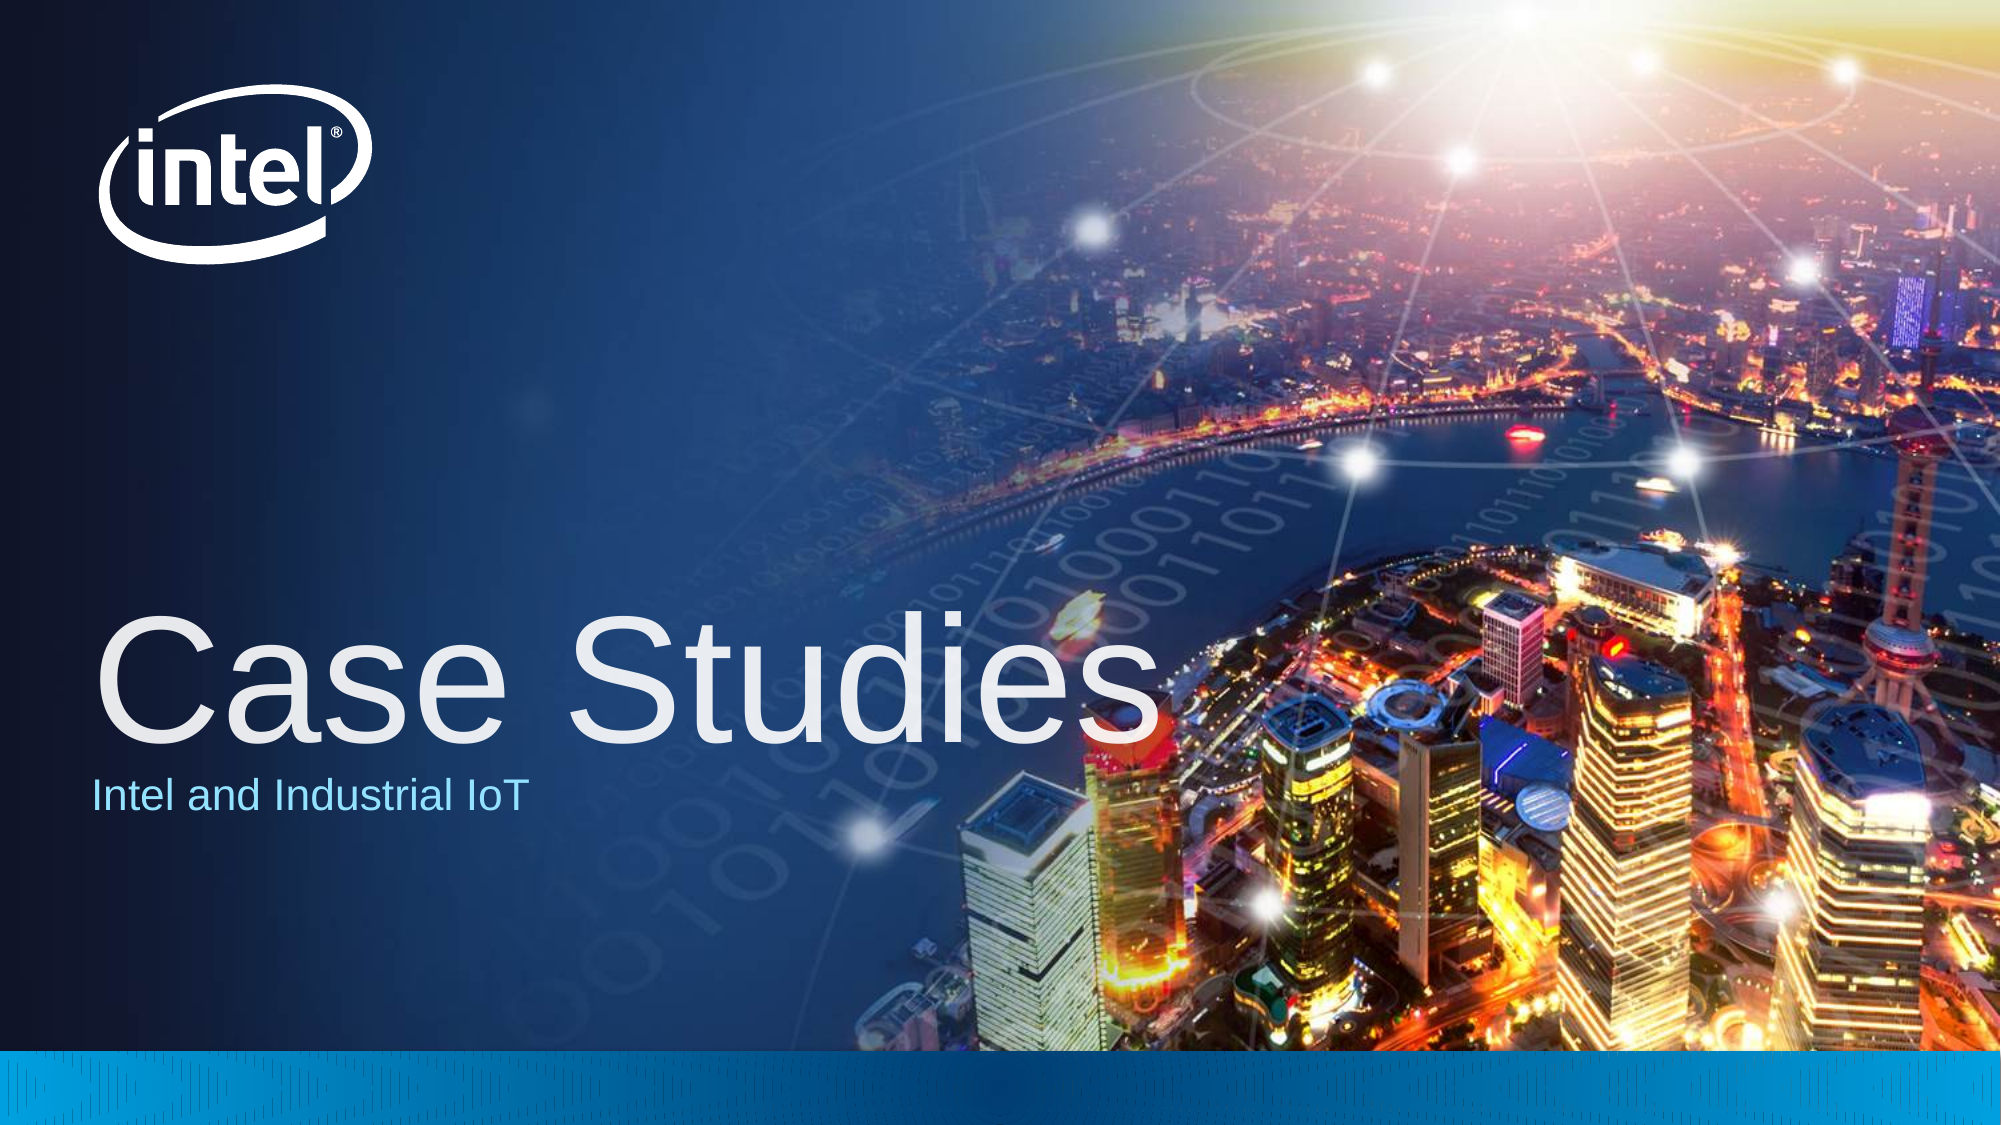

# Case Studies
Intel and Industrial IoT